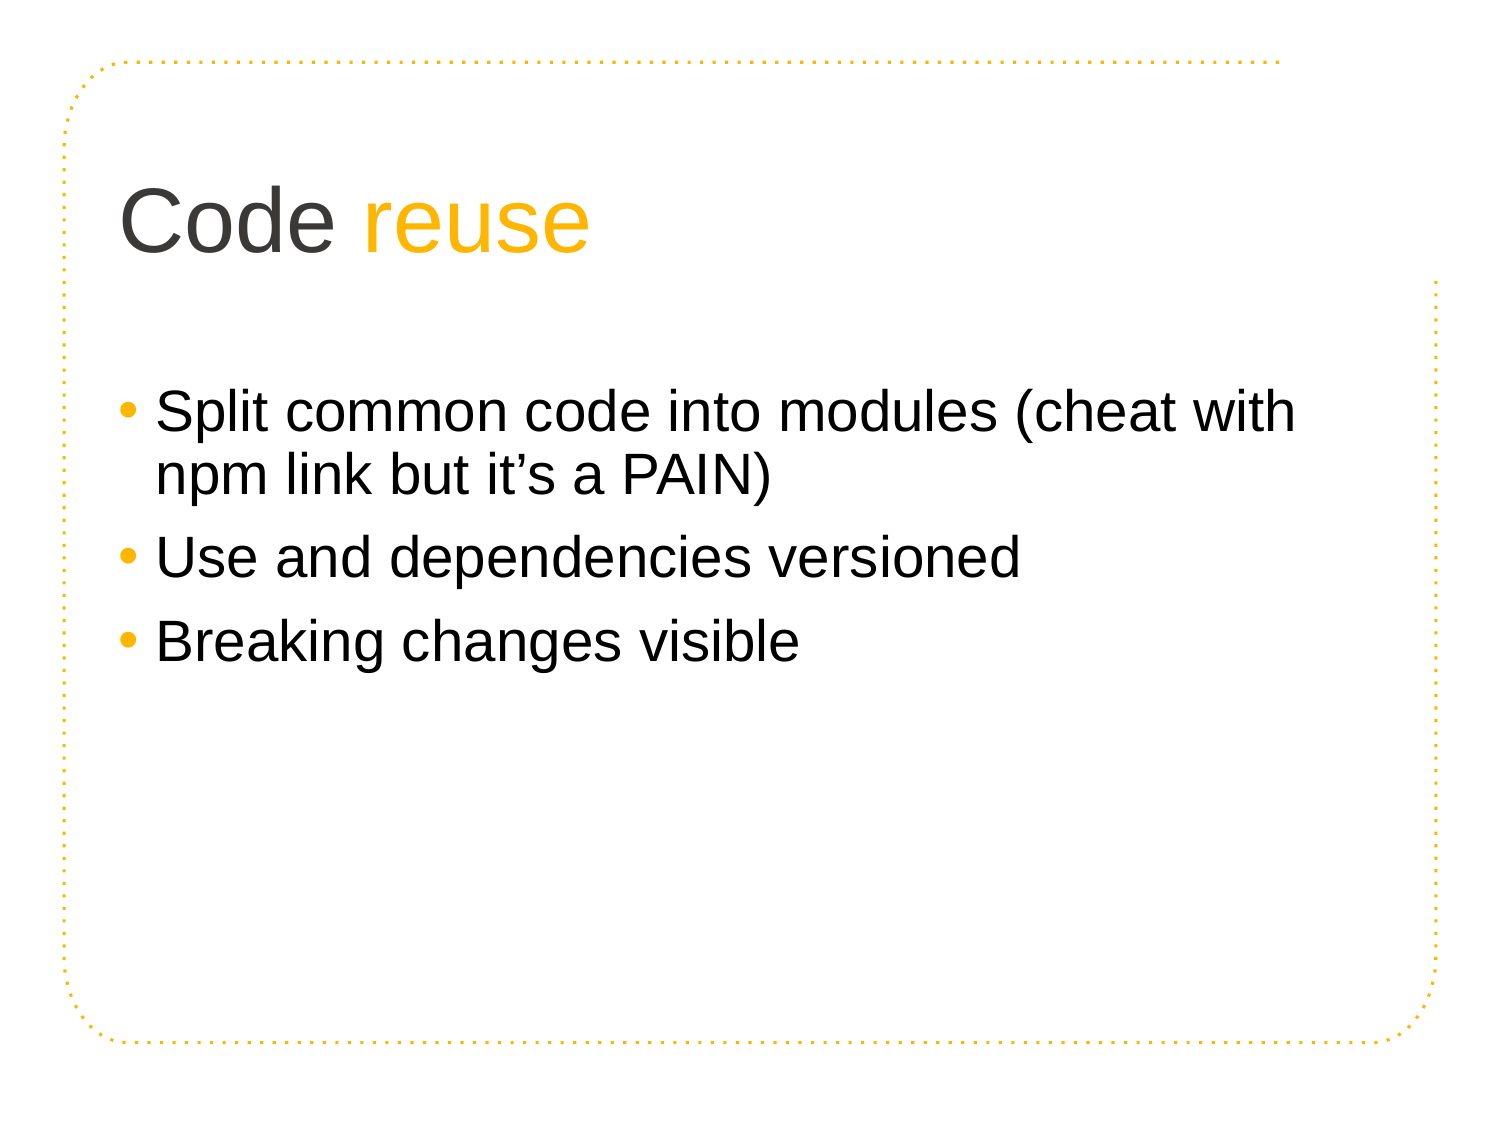

# Code reuse
Split common code into modules (cheat with npm link but it’s a PAIN)
Use and dependencies versioned
Breaking changes visible